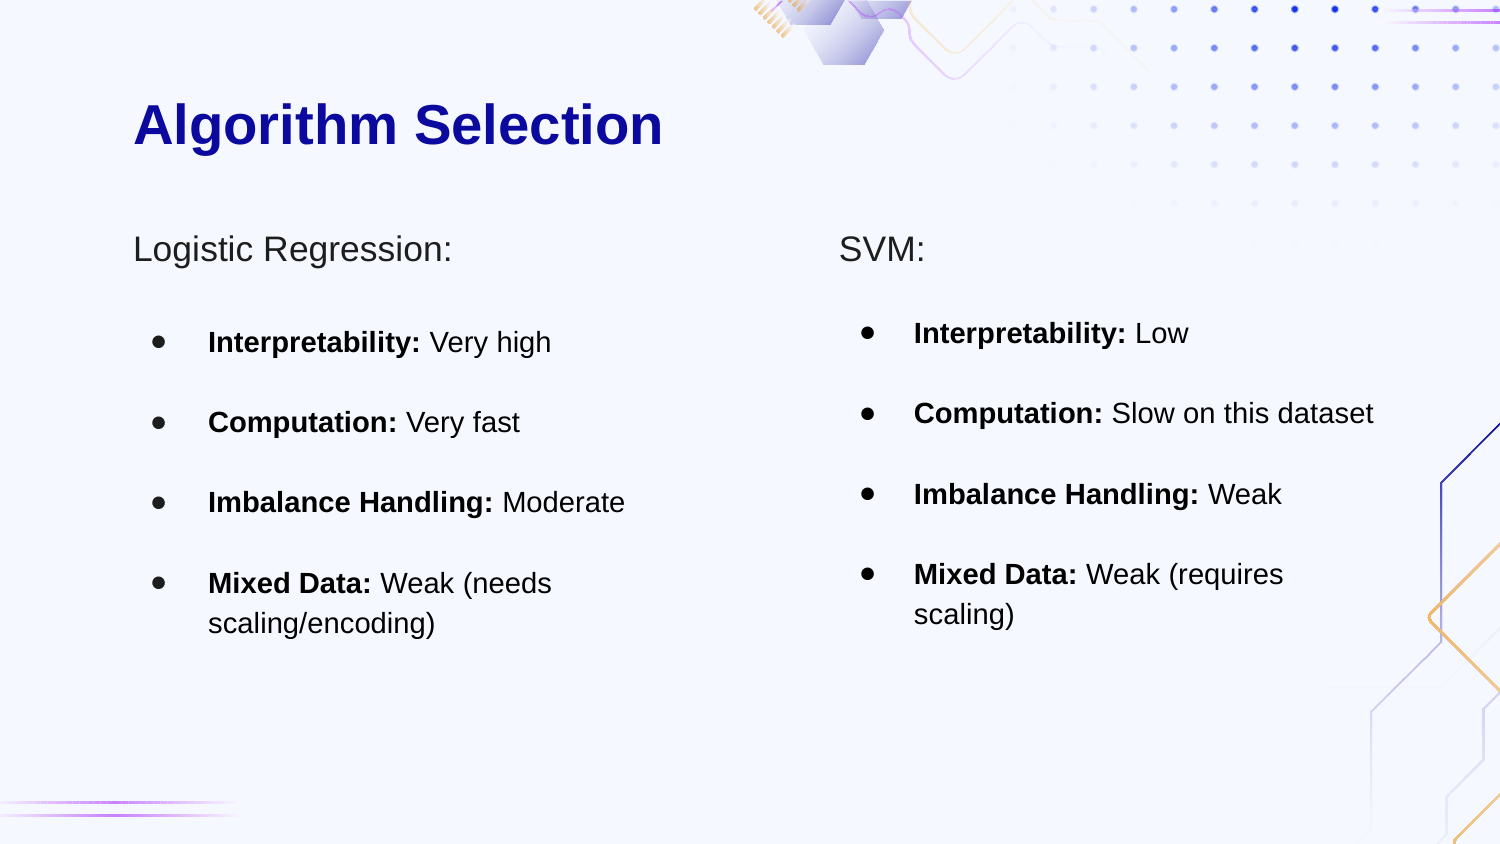

# Algorithm Selection
Logistic Regression:

Interpretability: Very high
Computation: Very fast
Imbalance Handling: Moderate
Mixed Data: Weak (needs scaling/encoding)

SVM:

Interpretability: Low
Computation: Slow on this dataset
Imbalance Handling: Weak
Mixed Data: Weak (requires scaling)